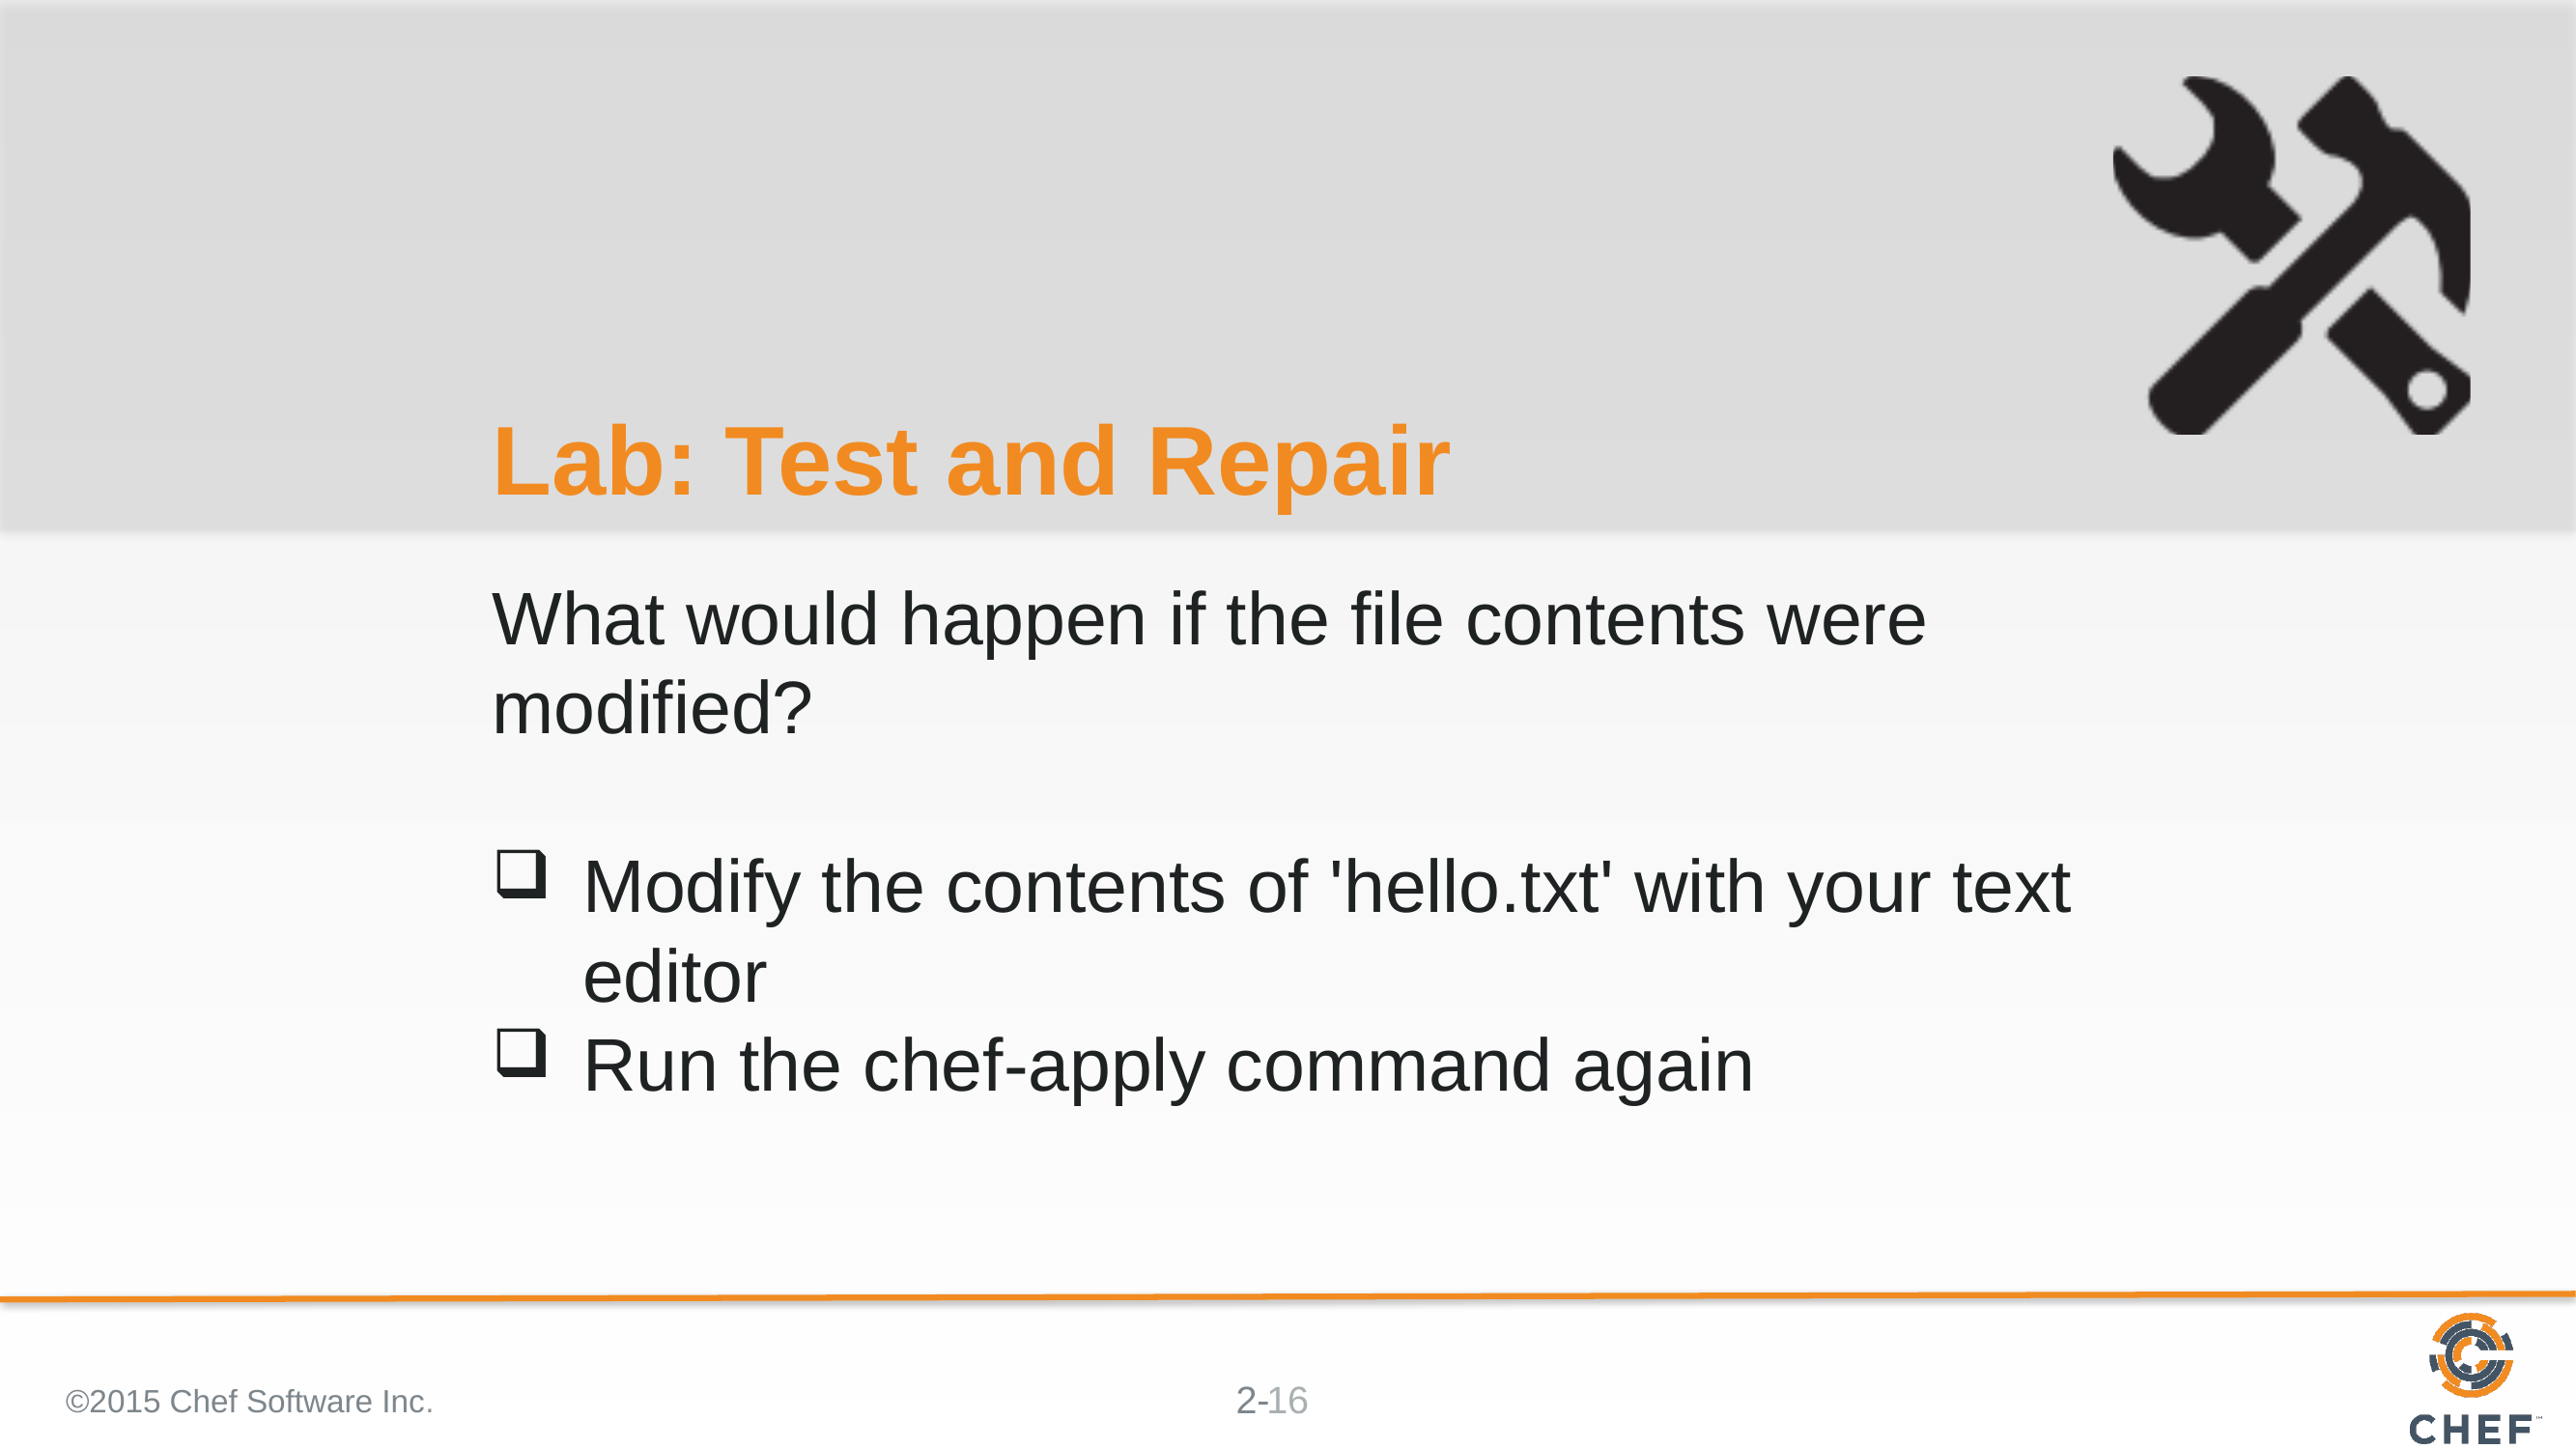

# Lab: Test and Repair
What would happen if the file contents were modified?

Modify the contents of 'hello.txt' with your text editor
Run the chef-apply command again

©2015 Chef Software Inc.
16